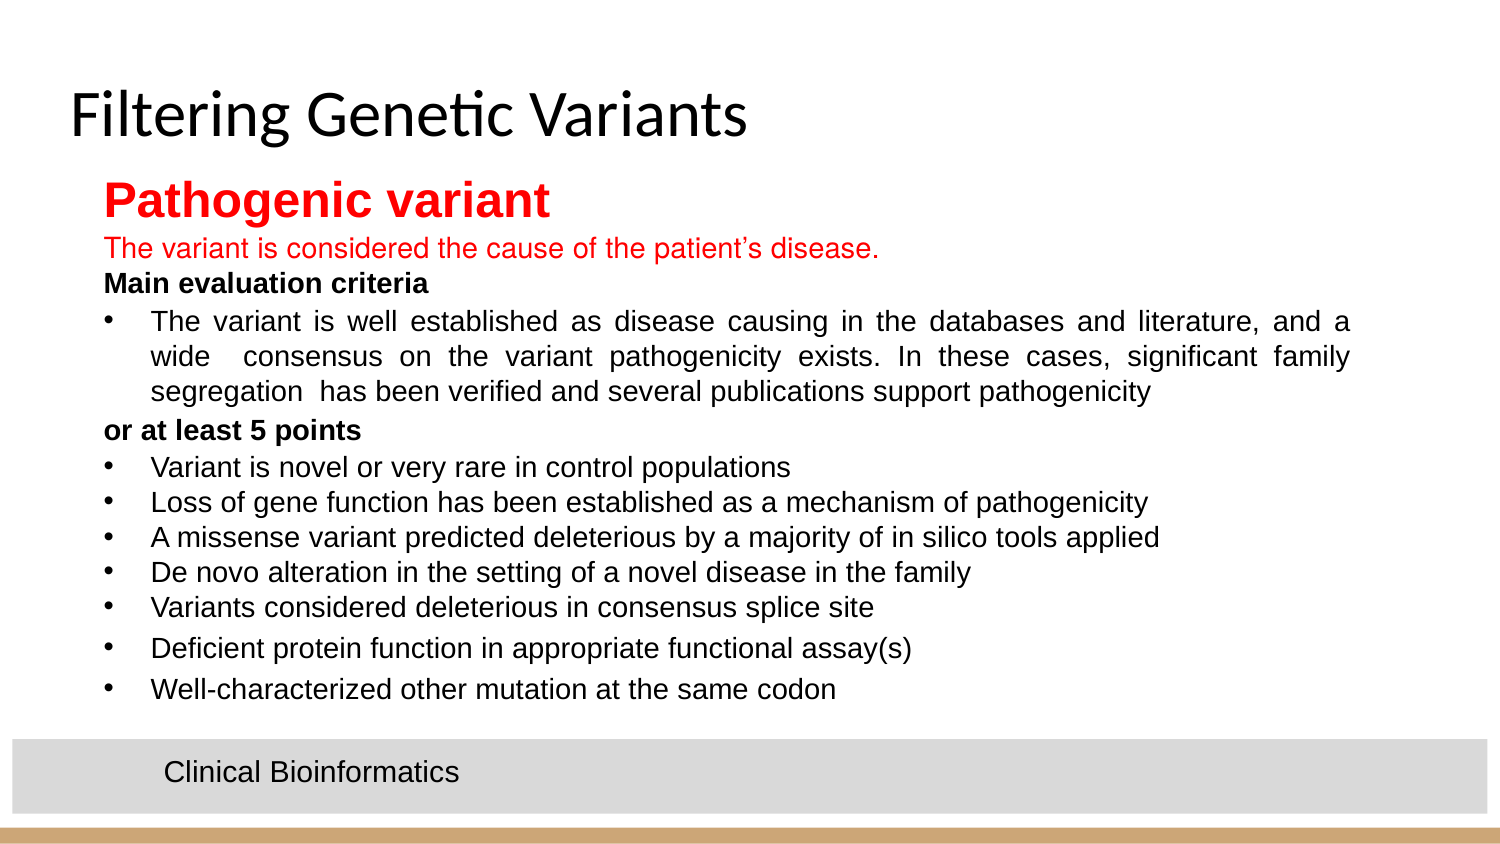

# Filtering Genetic Variants
Pathogenic variant
The variant is considered the cause of the patient’s disease.
Main evaluation criteria
The variant is well established as disease causing in the databases and literature, and a wide  consensus on the variant pathogenicity exists. In these cases, significant family segregation  has been verified and several publications support pathogenicity
or at least 5 points
Variant is novel or very rare in control populations
Loss of gene function has been established as a mechanism of pathogenicity
A missense variant predicted deleterious by a majority of in silico tools applied
De novo alteration in the setting of a novel disease in the family
Variants considered deleterious in consensus splice site
Deficient protein function in appropriate functional assay(s)
Well-characterized other mutation at the same codon
Clinical Bioinformatics